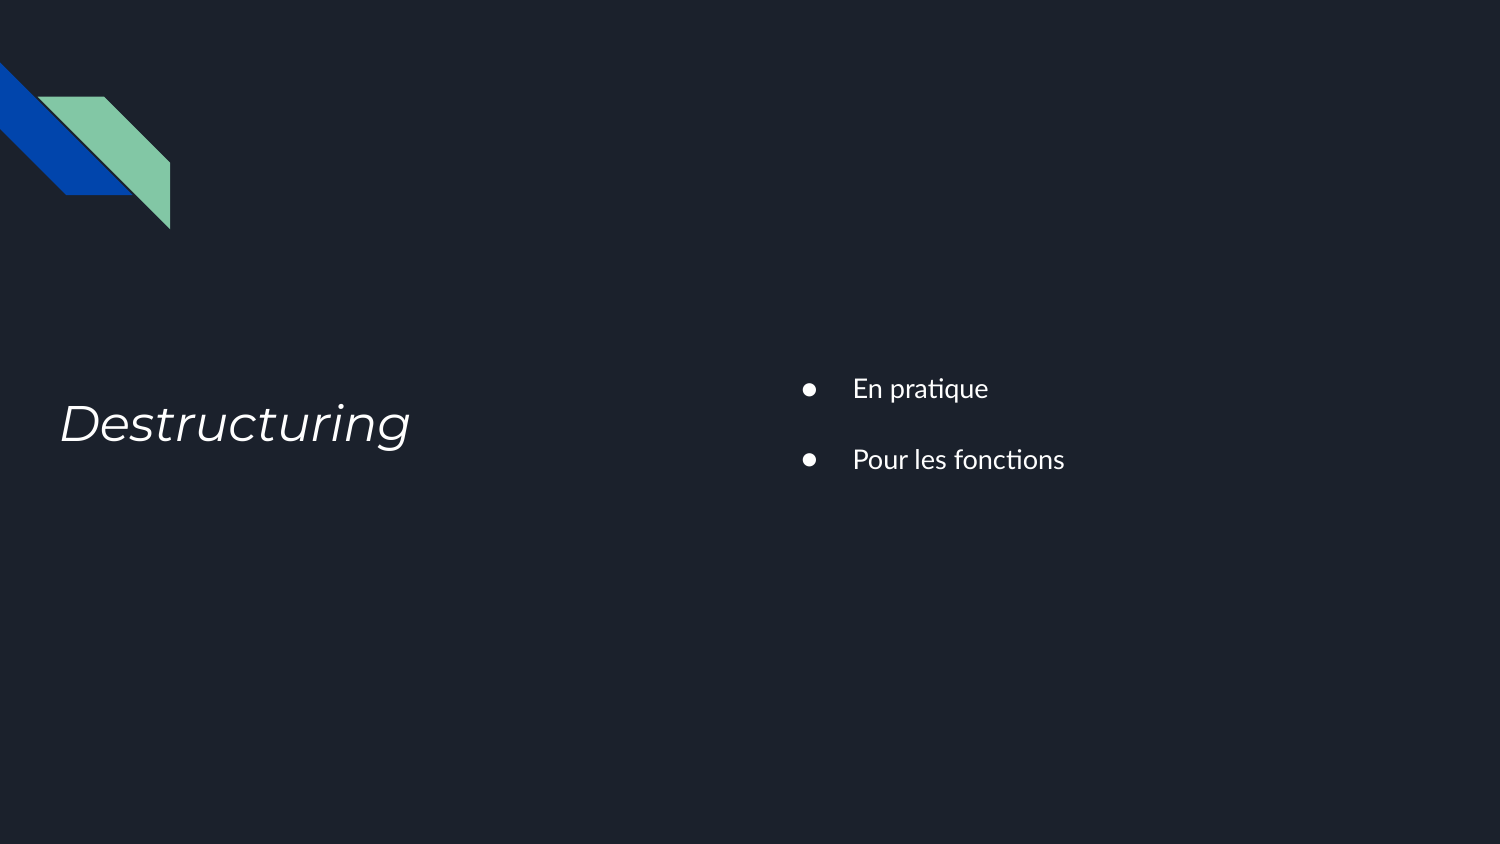

# Destructuring
En pratique
Pour les fonctions